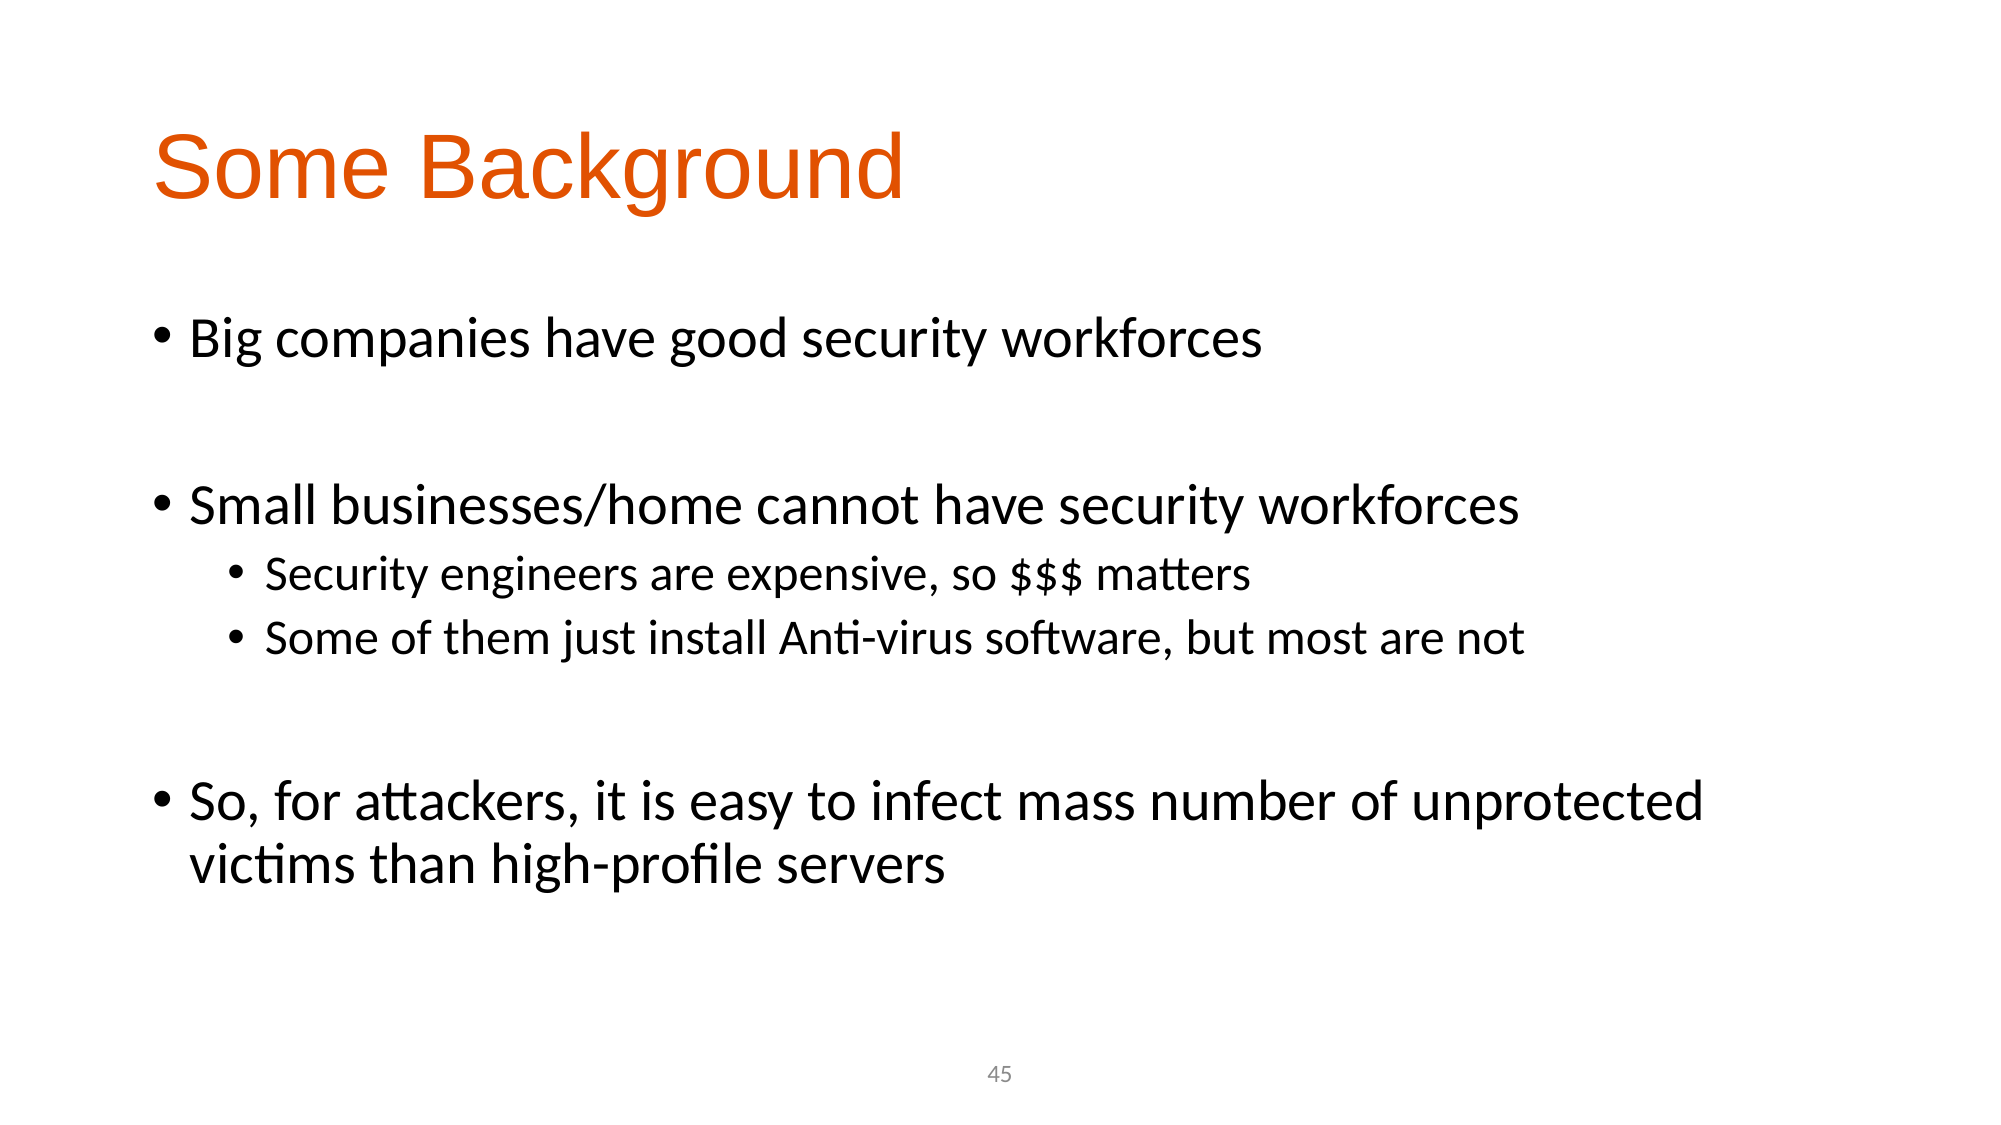

# Some Background
Big companies have good security workforces

Small businesses/home cannot have security workforces
Security engineers are expensive, so $$$ matters
Some of them just install Anti-virus software, but most are not

So, for attackers, it is easy to infect mass number of unprotected victims than high-profile servers
45